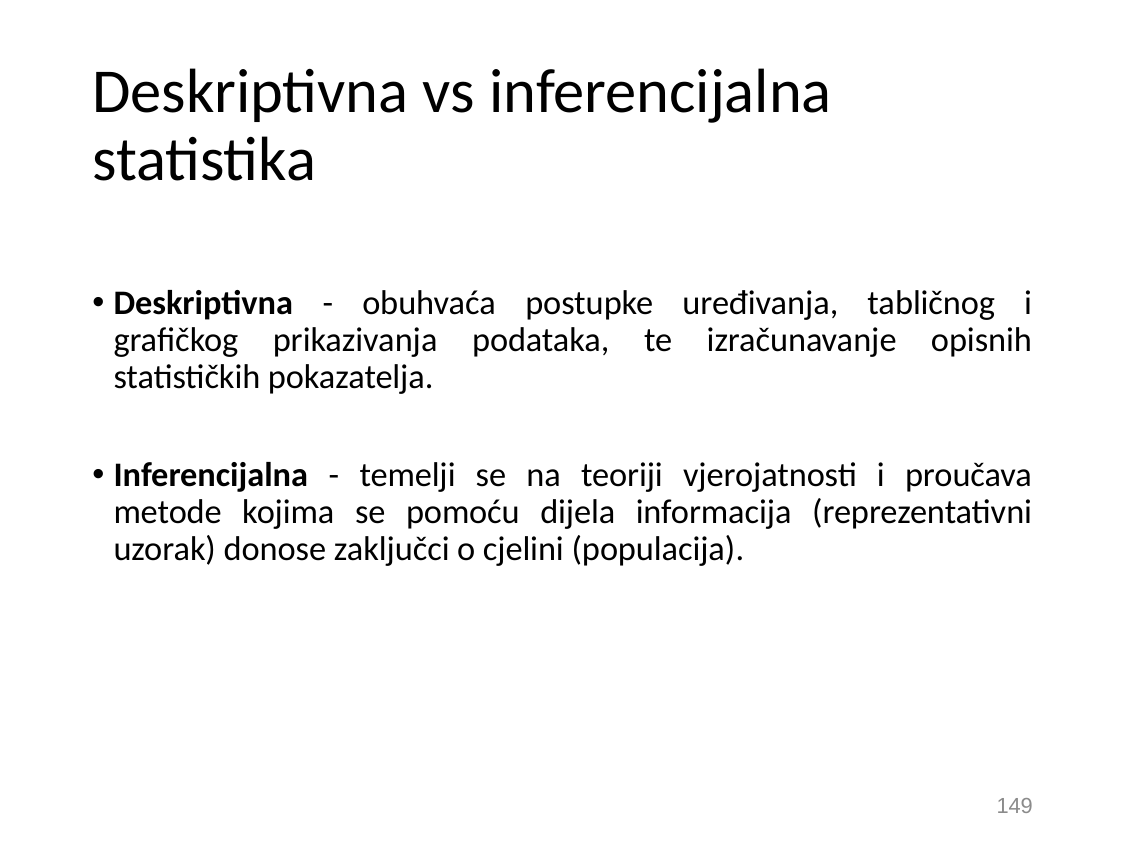

# Deskriptivna vs inferencijalna statistika

Deskriptivna - obuhvaća postupke uređivanja, tabličnog i grafičkog prikazivanja podataka, te izračunavanje opisnih statističkih pokazatelja.

Inferencijalna - temelji se na teoriji vjerojatnosti i proučava metode kojima se pomoću dijela informacija (reprezentativni uzorak) donose zaključci o cjelini (populacija).

149